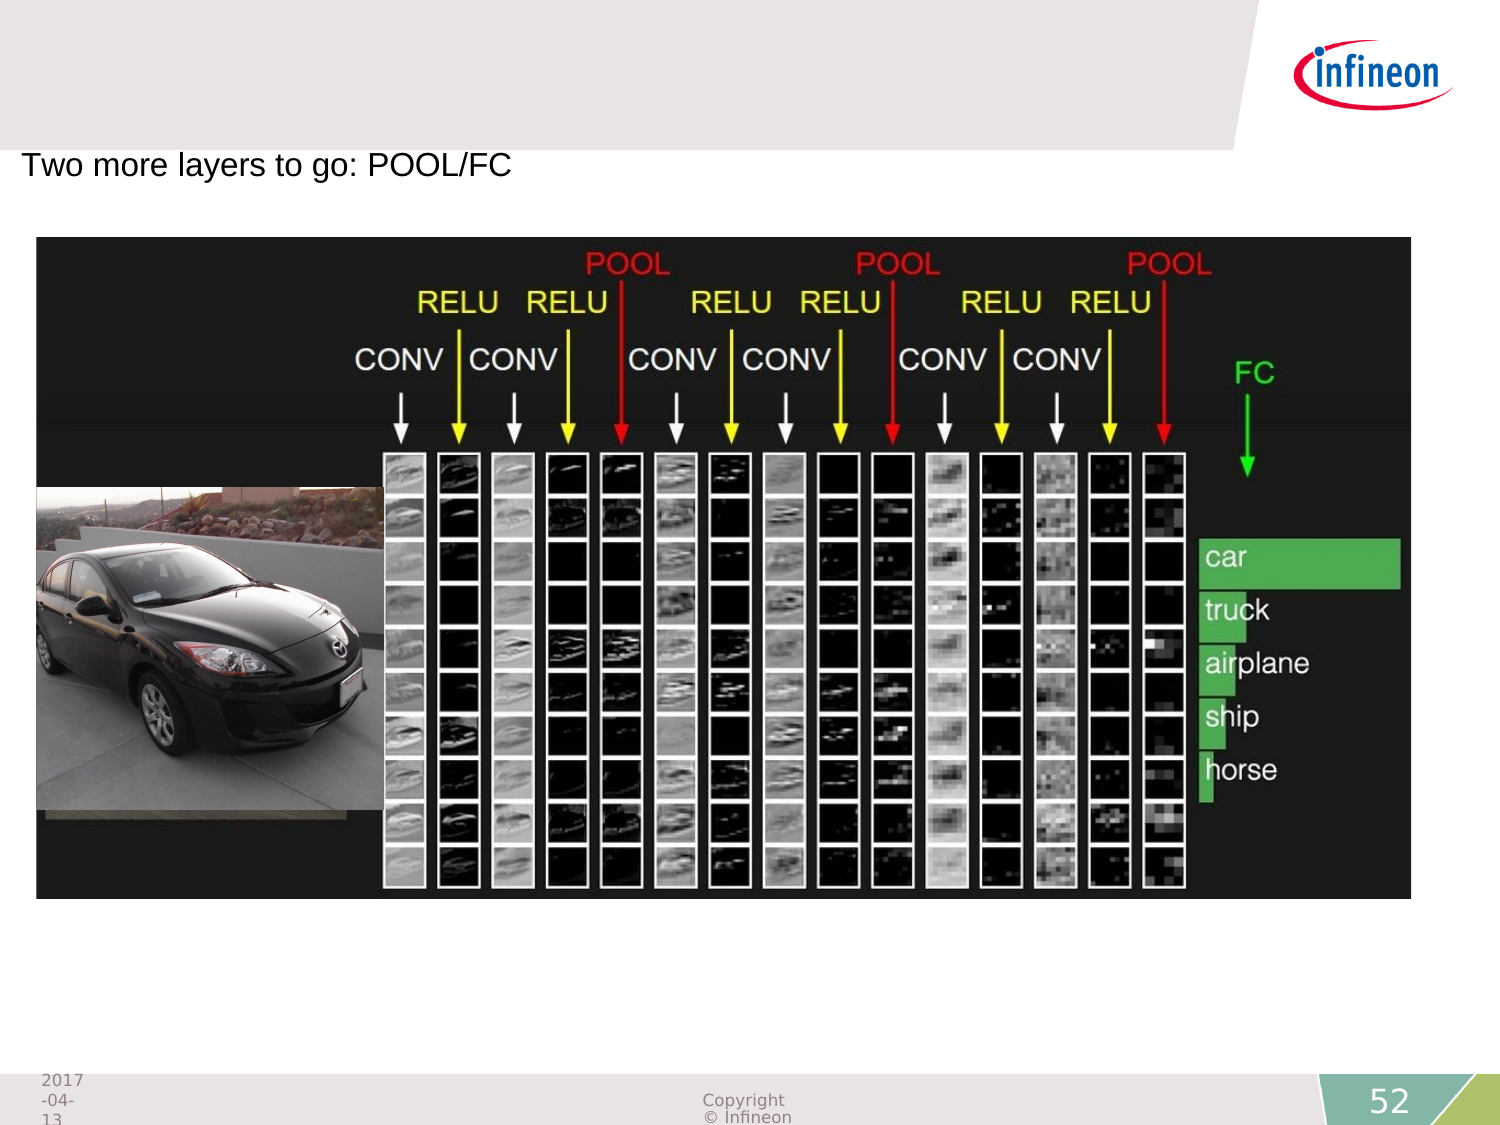

Two more layers to go: POOL/FC

2017-04-13
Copyright © Infineon Technologies AG 2018. All rights reserved.
52